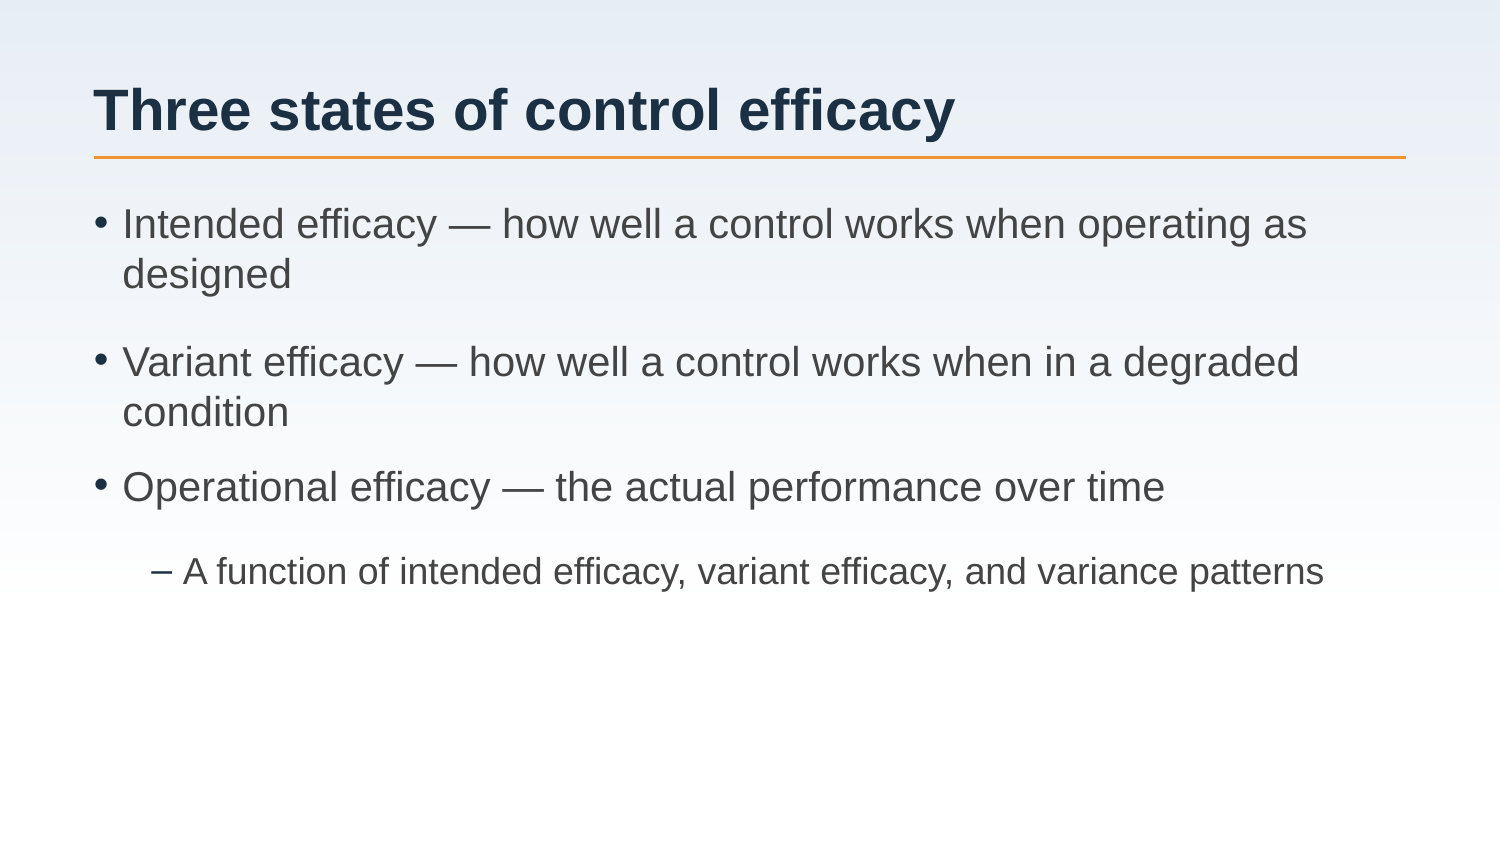

# Three states of control efficacy
Intended efficacy — how well a control works when operating as designed
Variant efficacy — how well a control works when in a degraded condition
Operational efficacy — the actual performance over time
A function of intended efficacy, variant efficacy, and variance patterns